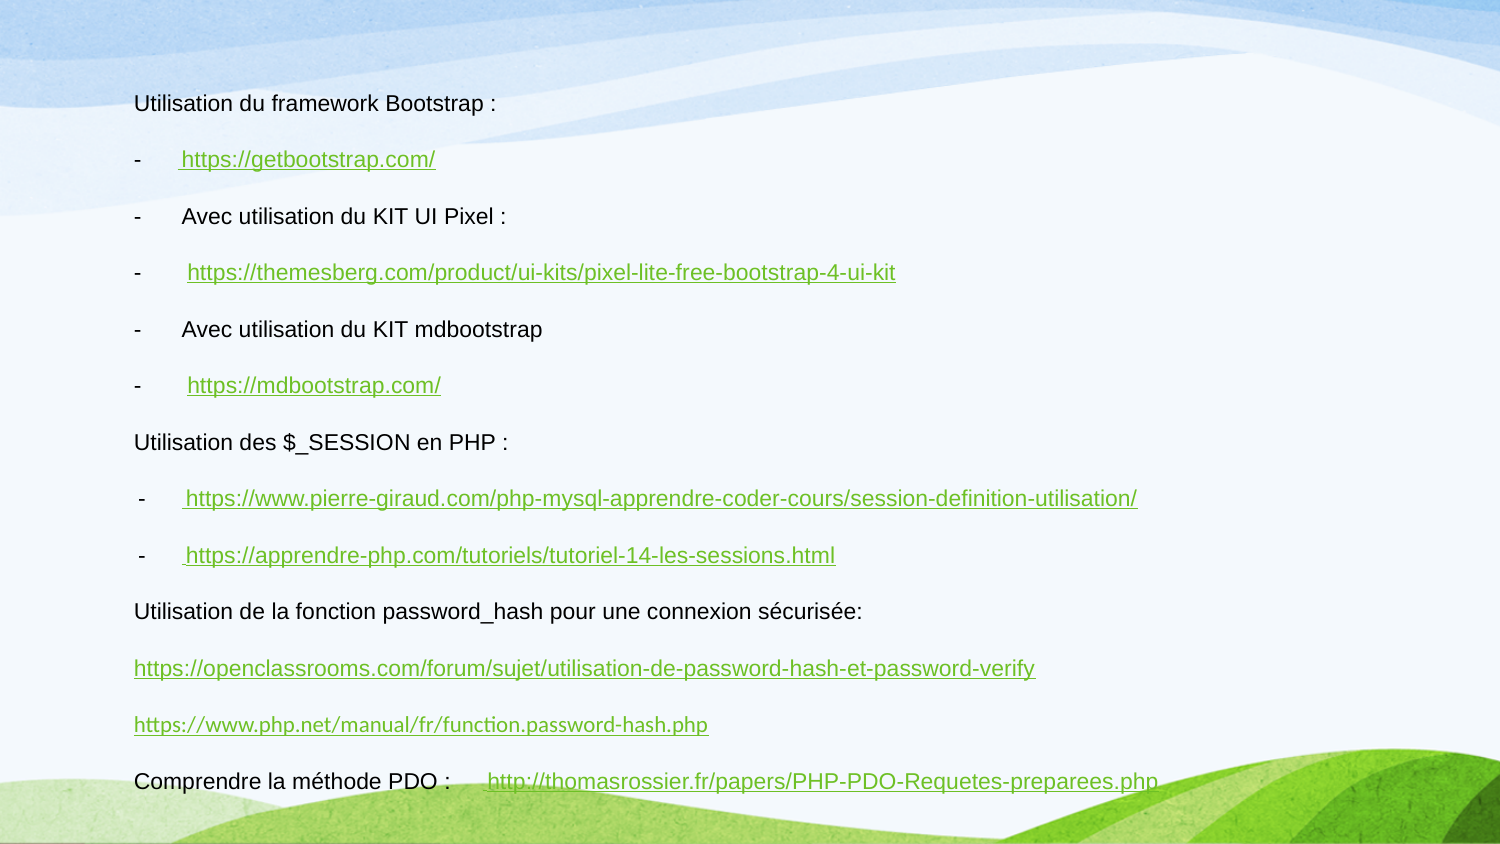

Utilisation du framework Bootstrap :
-          https://getbootstrap.com/
-          Avec utilisation du KIT UI Pixel :
-       https://themesberg.com/product/ui-kits/pixel-lite-free-bootstrap-4-ui-kit
-          Avec utilisation du KIT mdbootstrap
-       https://mdbootstrap.com/
Utilisation des $_SESSION en PHP :
-          https://www.pierre-giraud.com/php-mysql-apprendre-coder-cours/session-definition-utilisation/
-          https://apprendre-php.com/tutoriels/tutoriel-14-les-sessions.html
Utilisation de la fonction password_hash pour une connexion sécurisée:
https://openclassrooms.com/forum/sujet/utilisation-de-password-hash-et-password-verify
https://www.php.net/manual/fr/function.password-hash.php
Comprendre la méthode PDO :         http://thomasrossier.fr/papers/PHP-PDO-Requetes-preparees.php